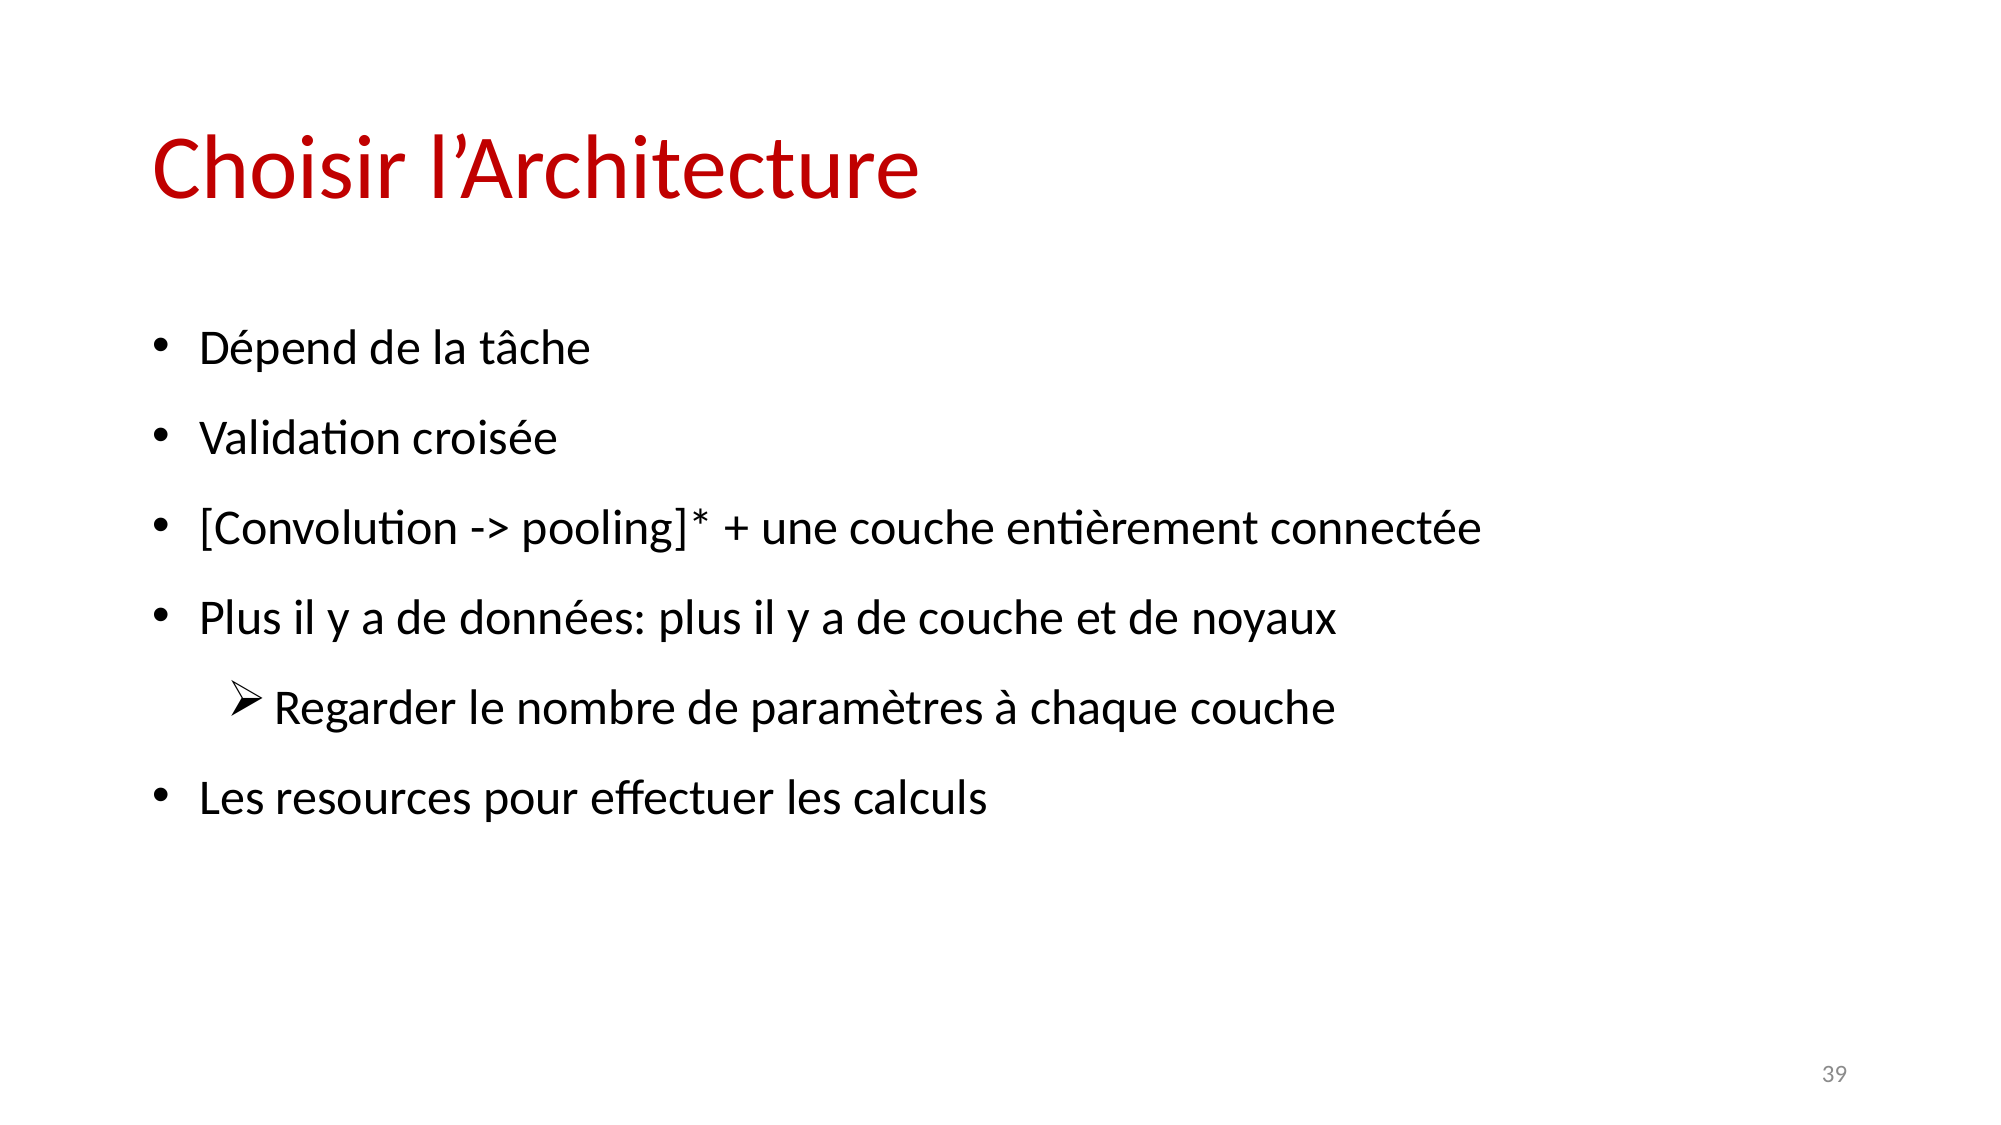

# Choisir l’Architecture
Dépend de la tâche
Validation croisée
[Convolution -> pooling]* + une couche entièrement connectée
Plus il y a de données: plus il y a de couche et de noyaux
Regarder le nombre de paramètres à chaque couche
Les resources pour effectuer les calculs
39